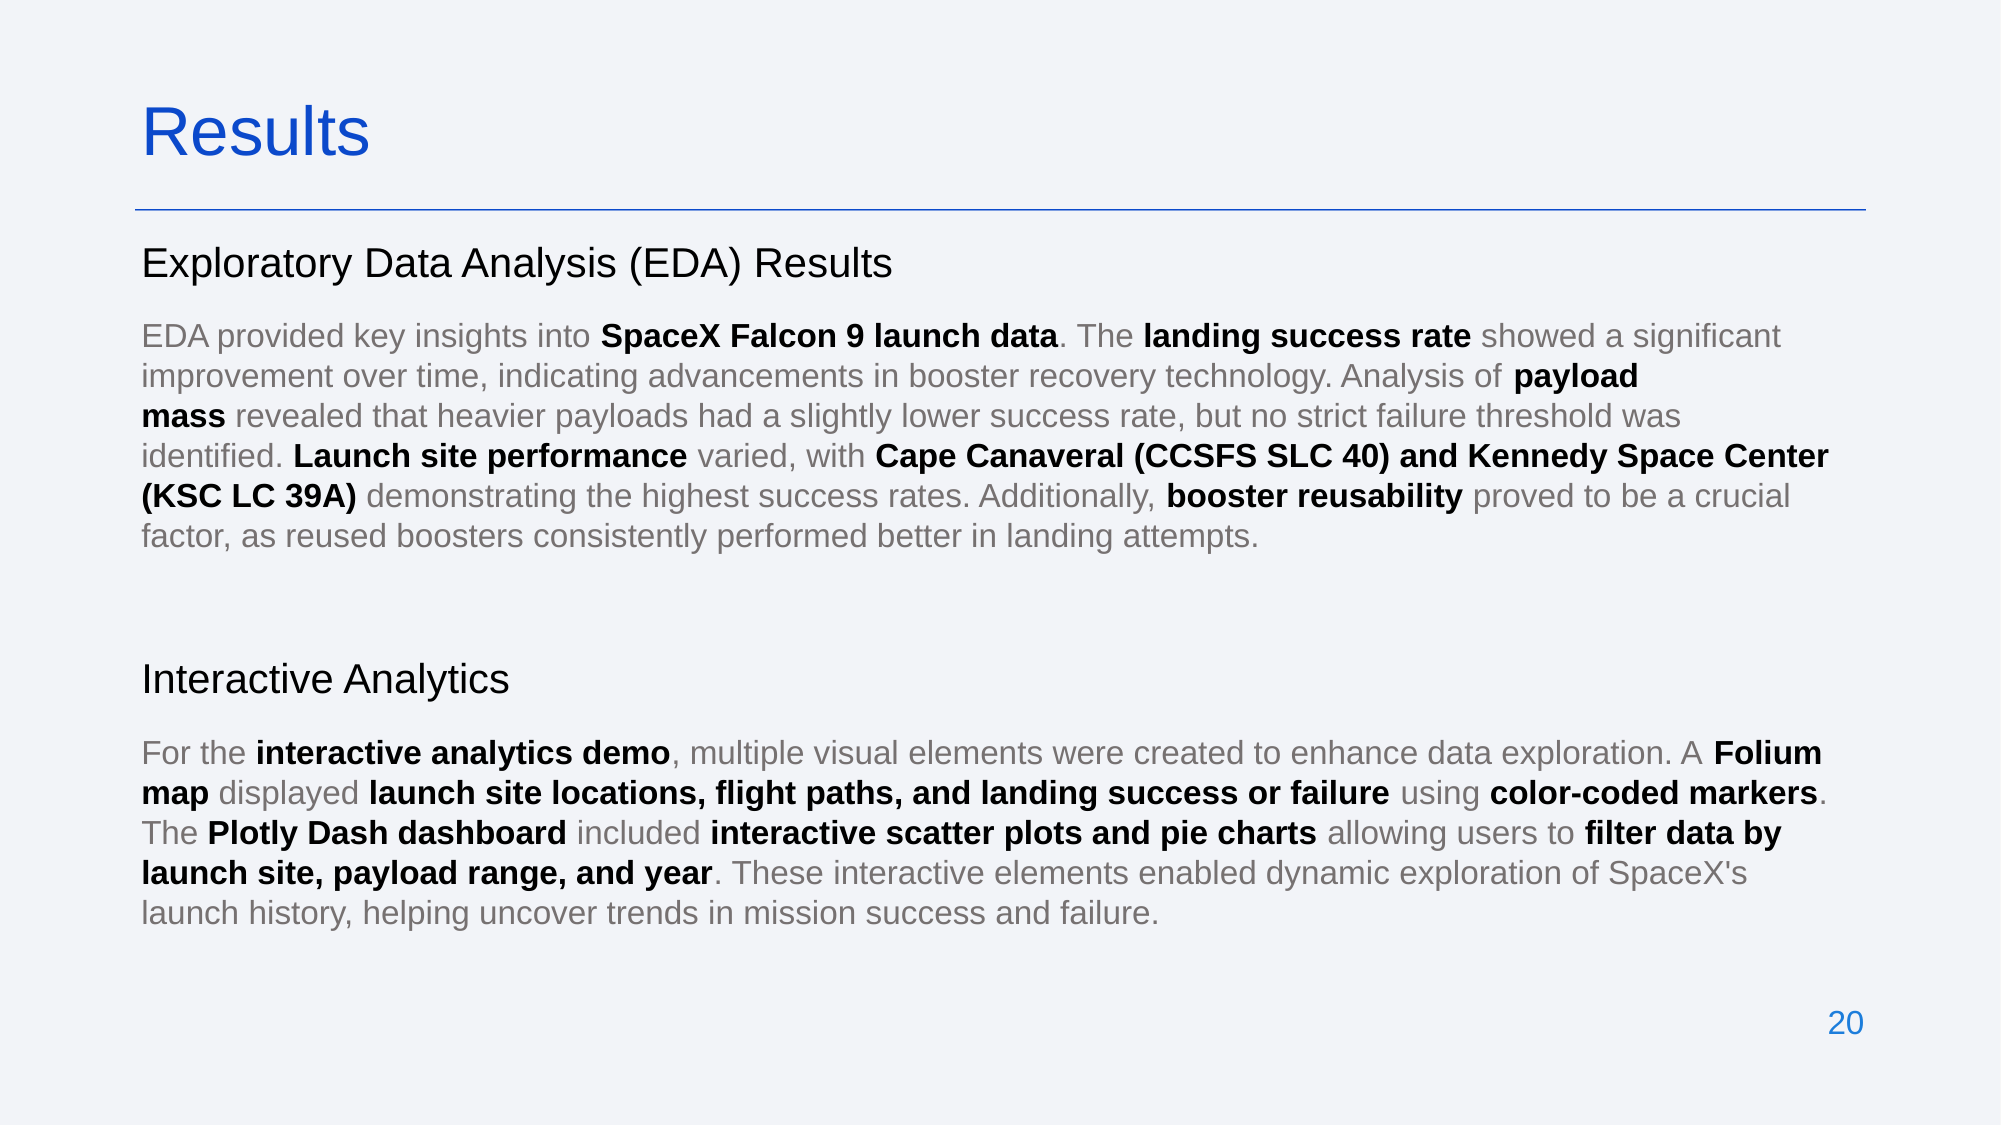

Results
Exploratory Data Analysis (EDA) Results
EDA provided key insights into SpaceX Falcon 9 launch data. The landing success rate showed a significant improvement over time, indicating advancements in booster recovery technology. Analysis of payload mass revealed that heavier payloads had a slightly lower success rate, but no strict failure threshold was identified. Launch site performance varied, with Cape Canaveral (CCSFS SLC 40) and Kennedy Space Center (KSC LC 39A) demonstrating the highest success rates. Additionally, booster reusability proved to be a crucial factor, as reused boosters consistently performed better in landing attempts.

Interactive Analytics
For the interactive analytics demo, multiple visual elements were created to enhance data exploration. A Folium map displayed launch site locations, flight paths, and landing success or failure using color-coded markers. The Plotly Dash dashboard included interactive scatter plots and pie charts allowing users to filter data by launch site, payload range, and year. These interactive elements enabled dynamic exploration of SpaceX's launch history, helping uncover trends in mission success and failure.
20